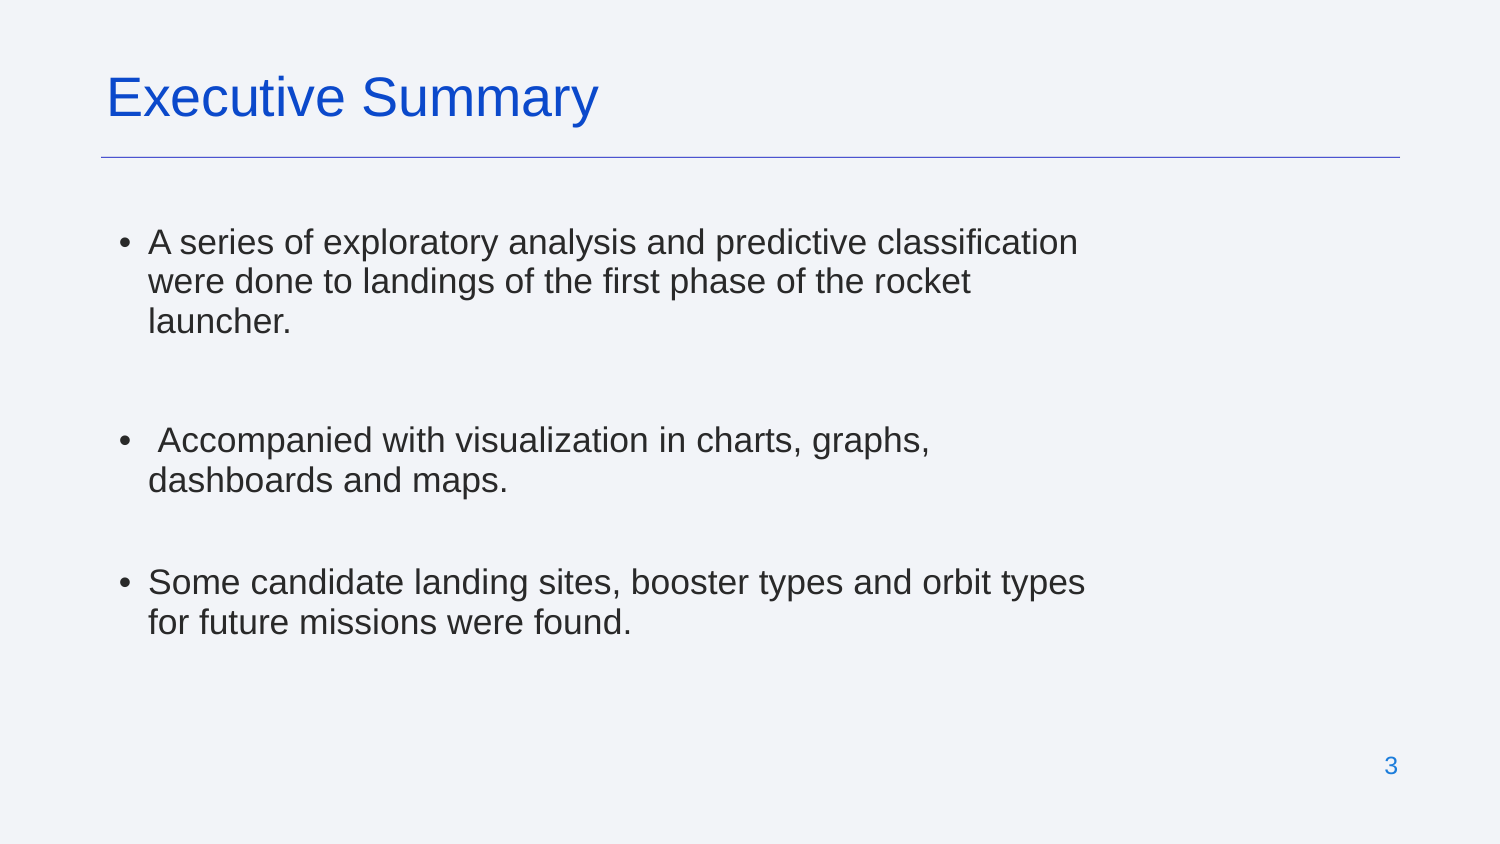

Executive Summary
A series of exploratory analysis and predictive classification were done to landings of the first phase of the rocket launcher.

 Accompanied with visualization in charts, graphs, dashboards and maps.

Some candidate landing sites, booster types and orbit types for future missions were found.
3